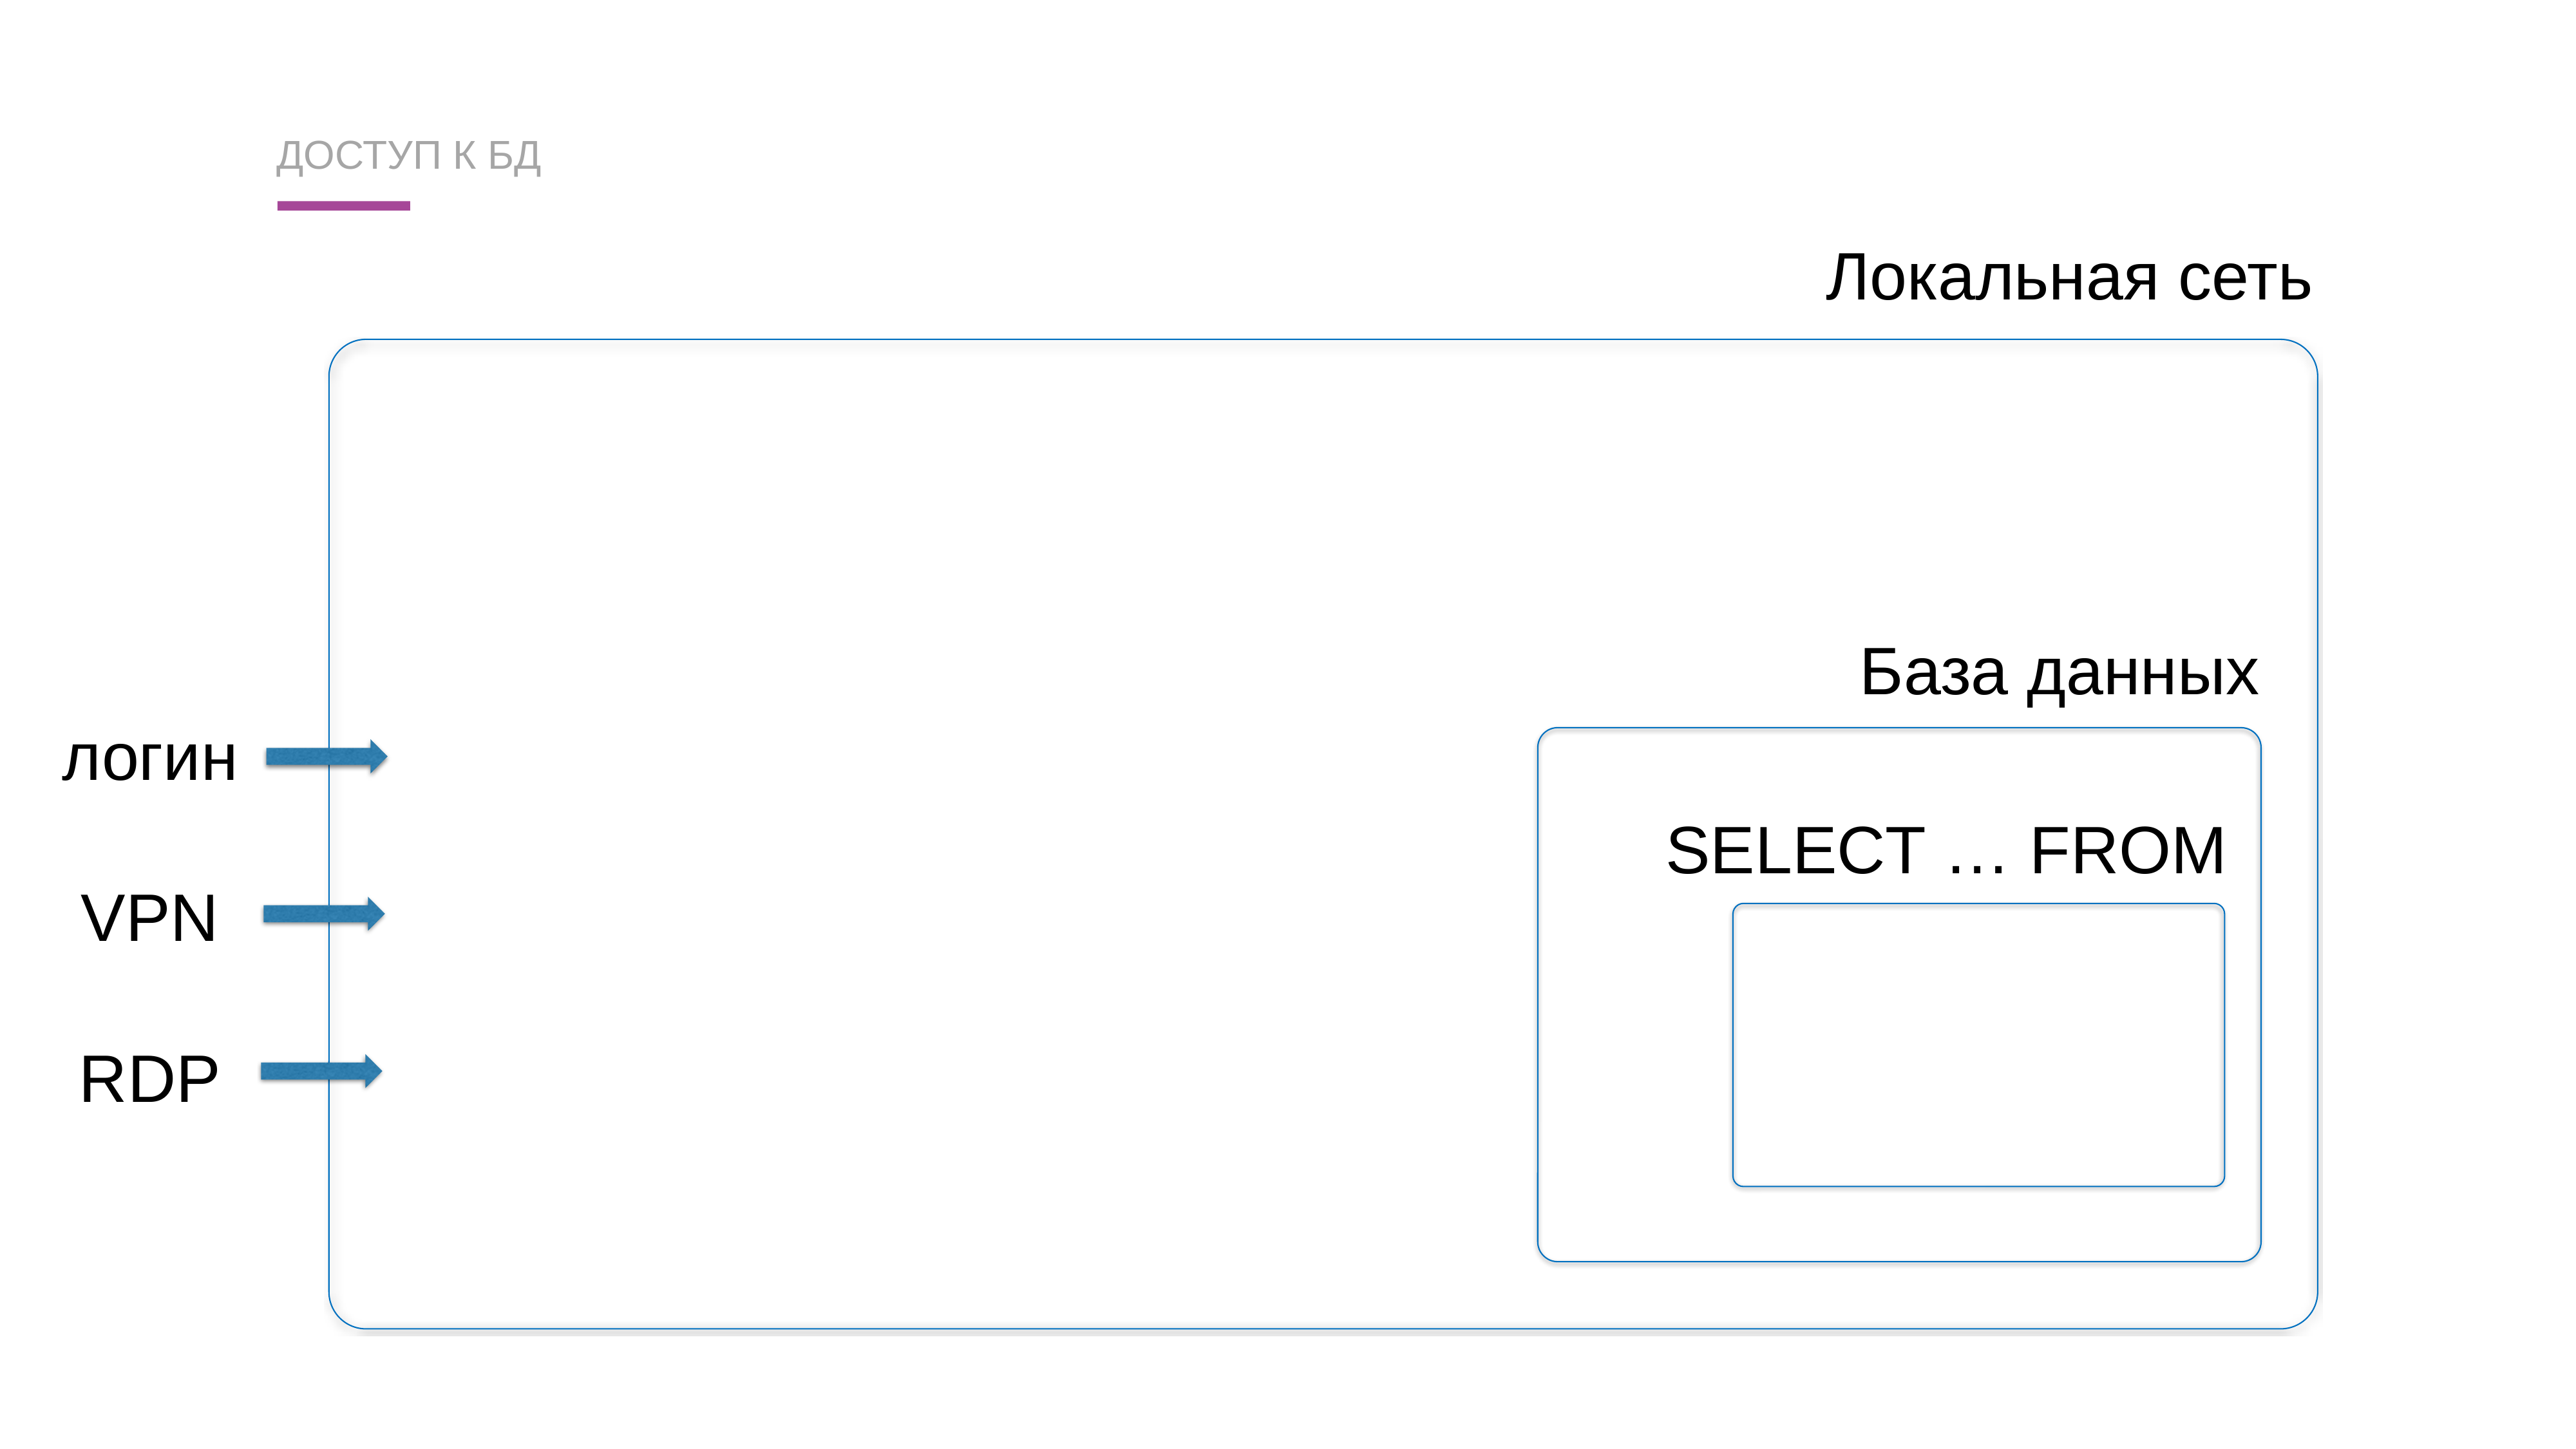

Доступ к БД

Локальная сеть

База данных
логин

VPN

RDP

SELECT … FROM